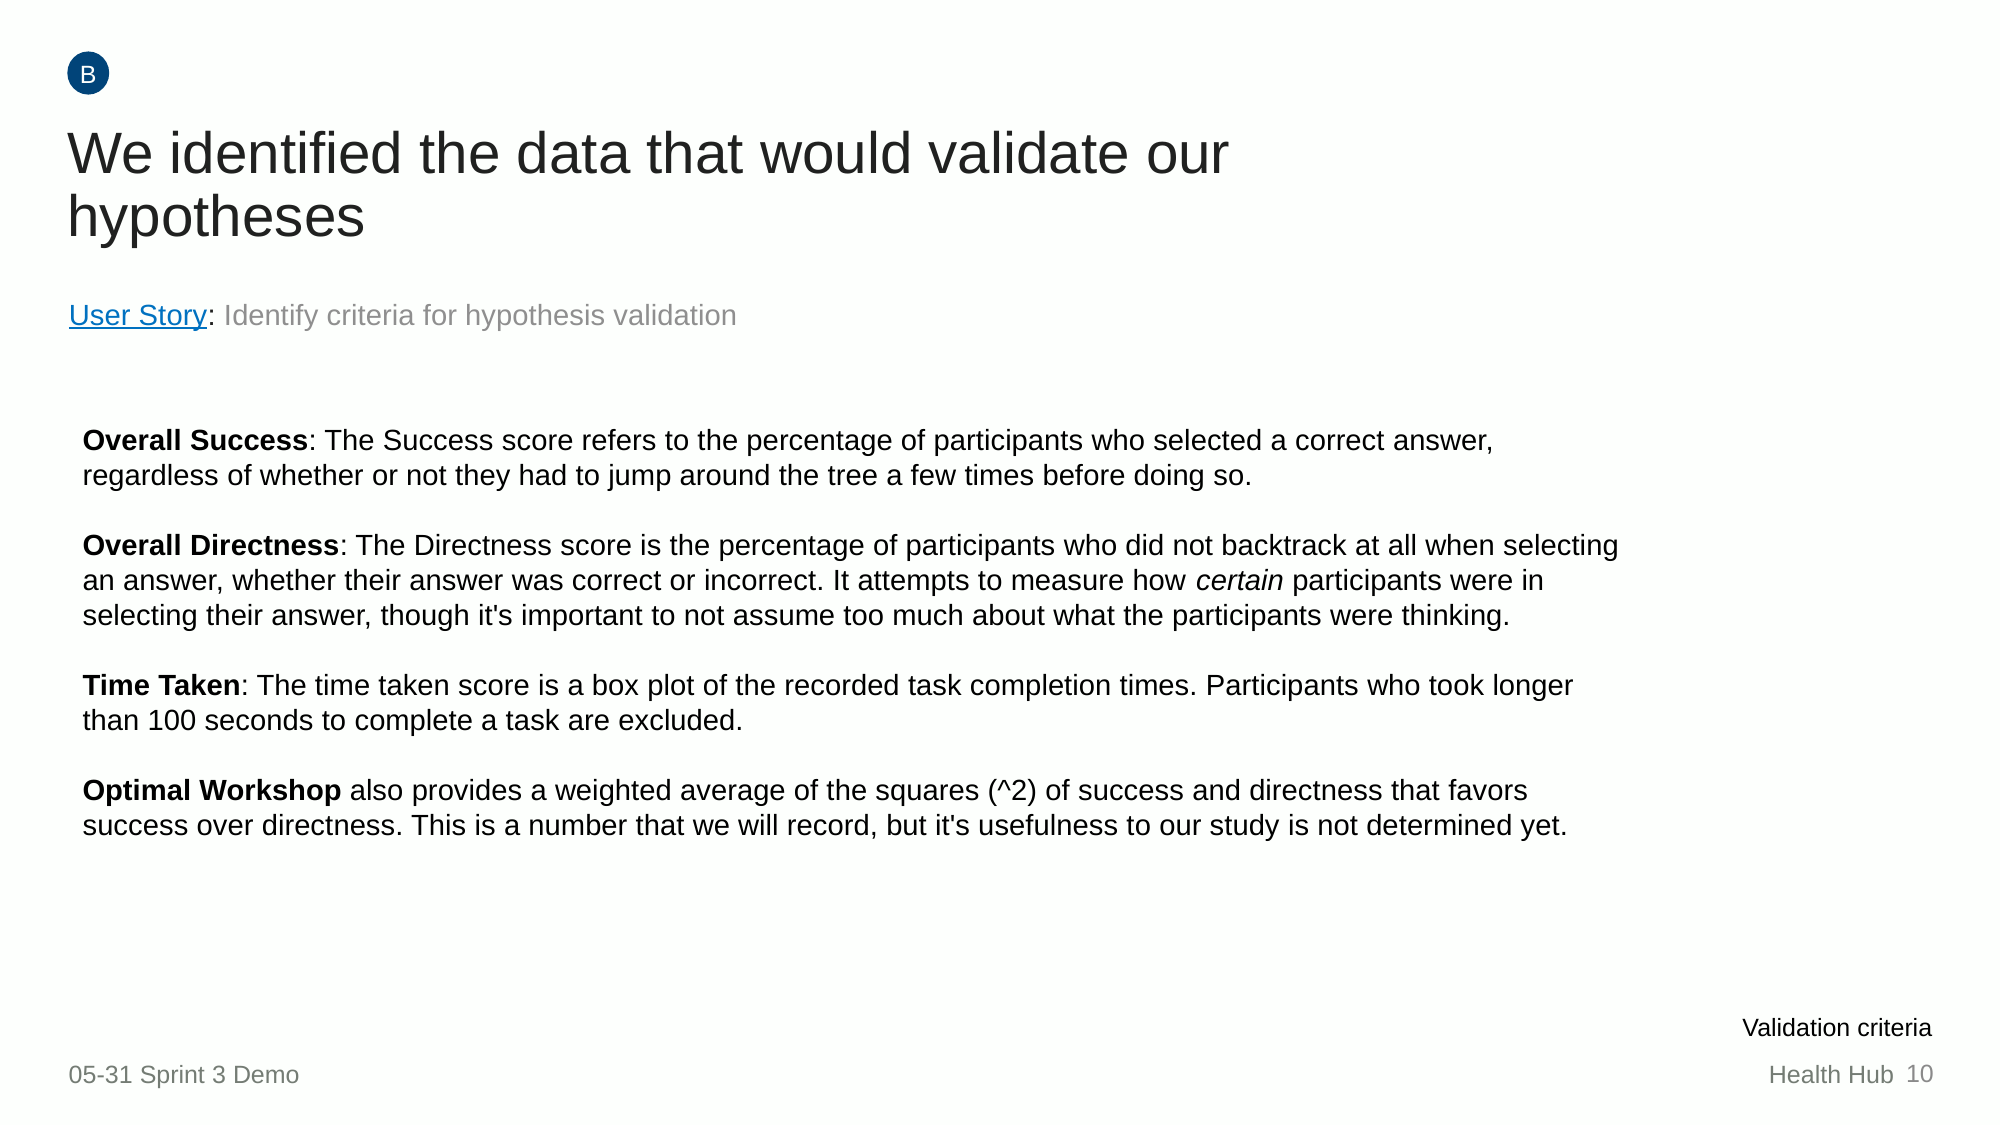

B
We identified the data that would validate our hypotheses
User Story: Identify criteria for hypothesis validation
Overall Success: The Success score refers to the percentage of participants who selected a correct answer, regardless of whether or not they had to jump around the tree a few times before doing so.

Overall Directness: The Directness score is the percentage of participants who did not backtrack at all when selecting an answer, whether their answer was correct or incorrect. It attempts to measure how certain participants were in selecting their answer, though it's important to not assume too much about what the participants were thinking.

Time Taken: The time taken score is a box plot of the recorded task completion times. Participants who took longer than 100 seconds to complete a task are excluded.

Optimal Workshop also provides a weighted average of the squares (^2) of success and directness that favors success over directness. This is a number that we will record, but it's usefulness to our study is not determined yet.

Validation criteria
10
05-31 Sprint 3 Demo
Health Hub